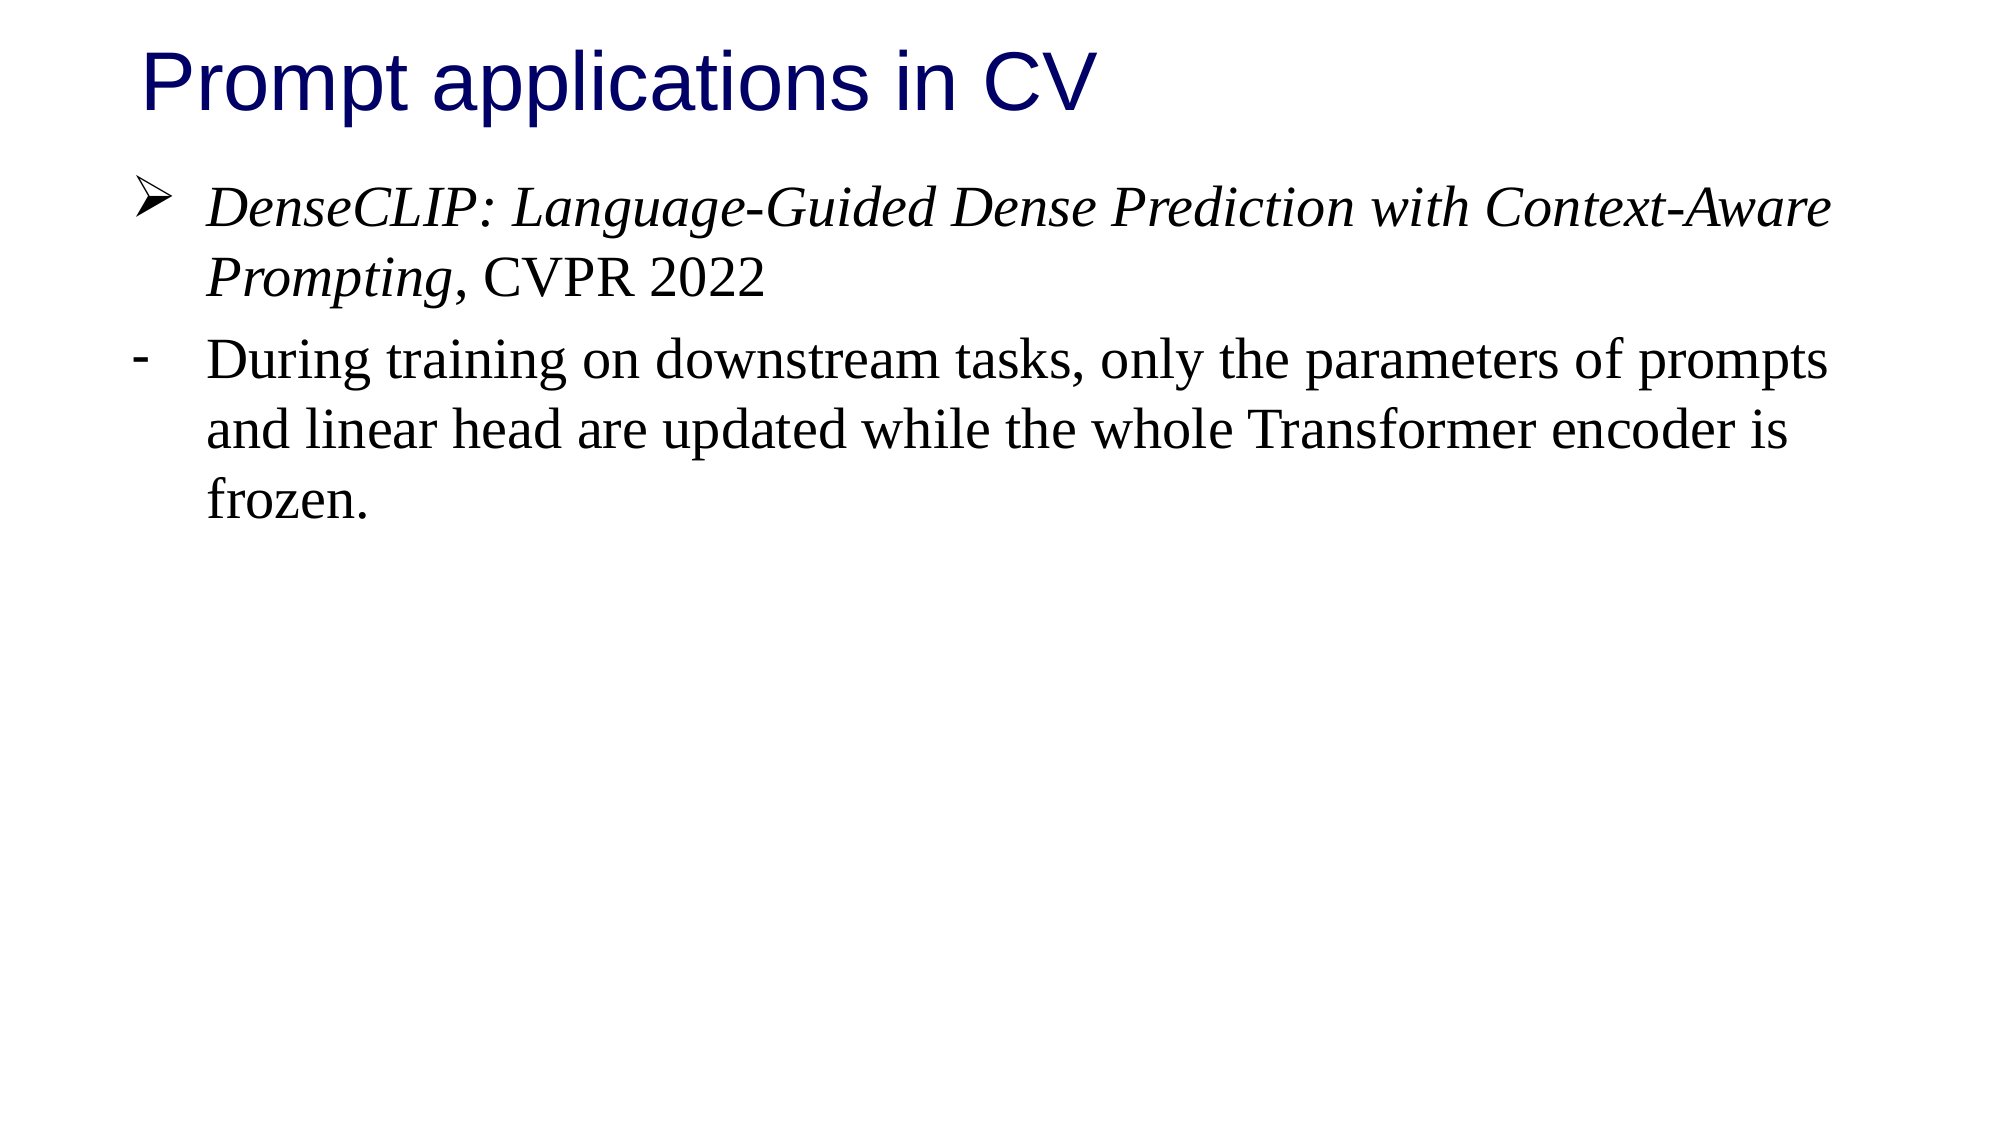

# Prompt applications in CV
DenseCLIP: Language-Guided Dense Prediction with Context-Aware Prompting, CVPR 2022
During training on downstream tasks, only the parameters of prompts and linear head are updated while the whole Transformer encoder is frozen.
53